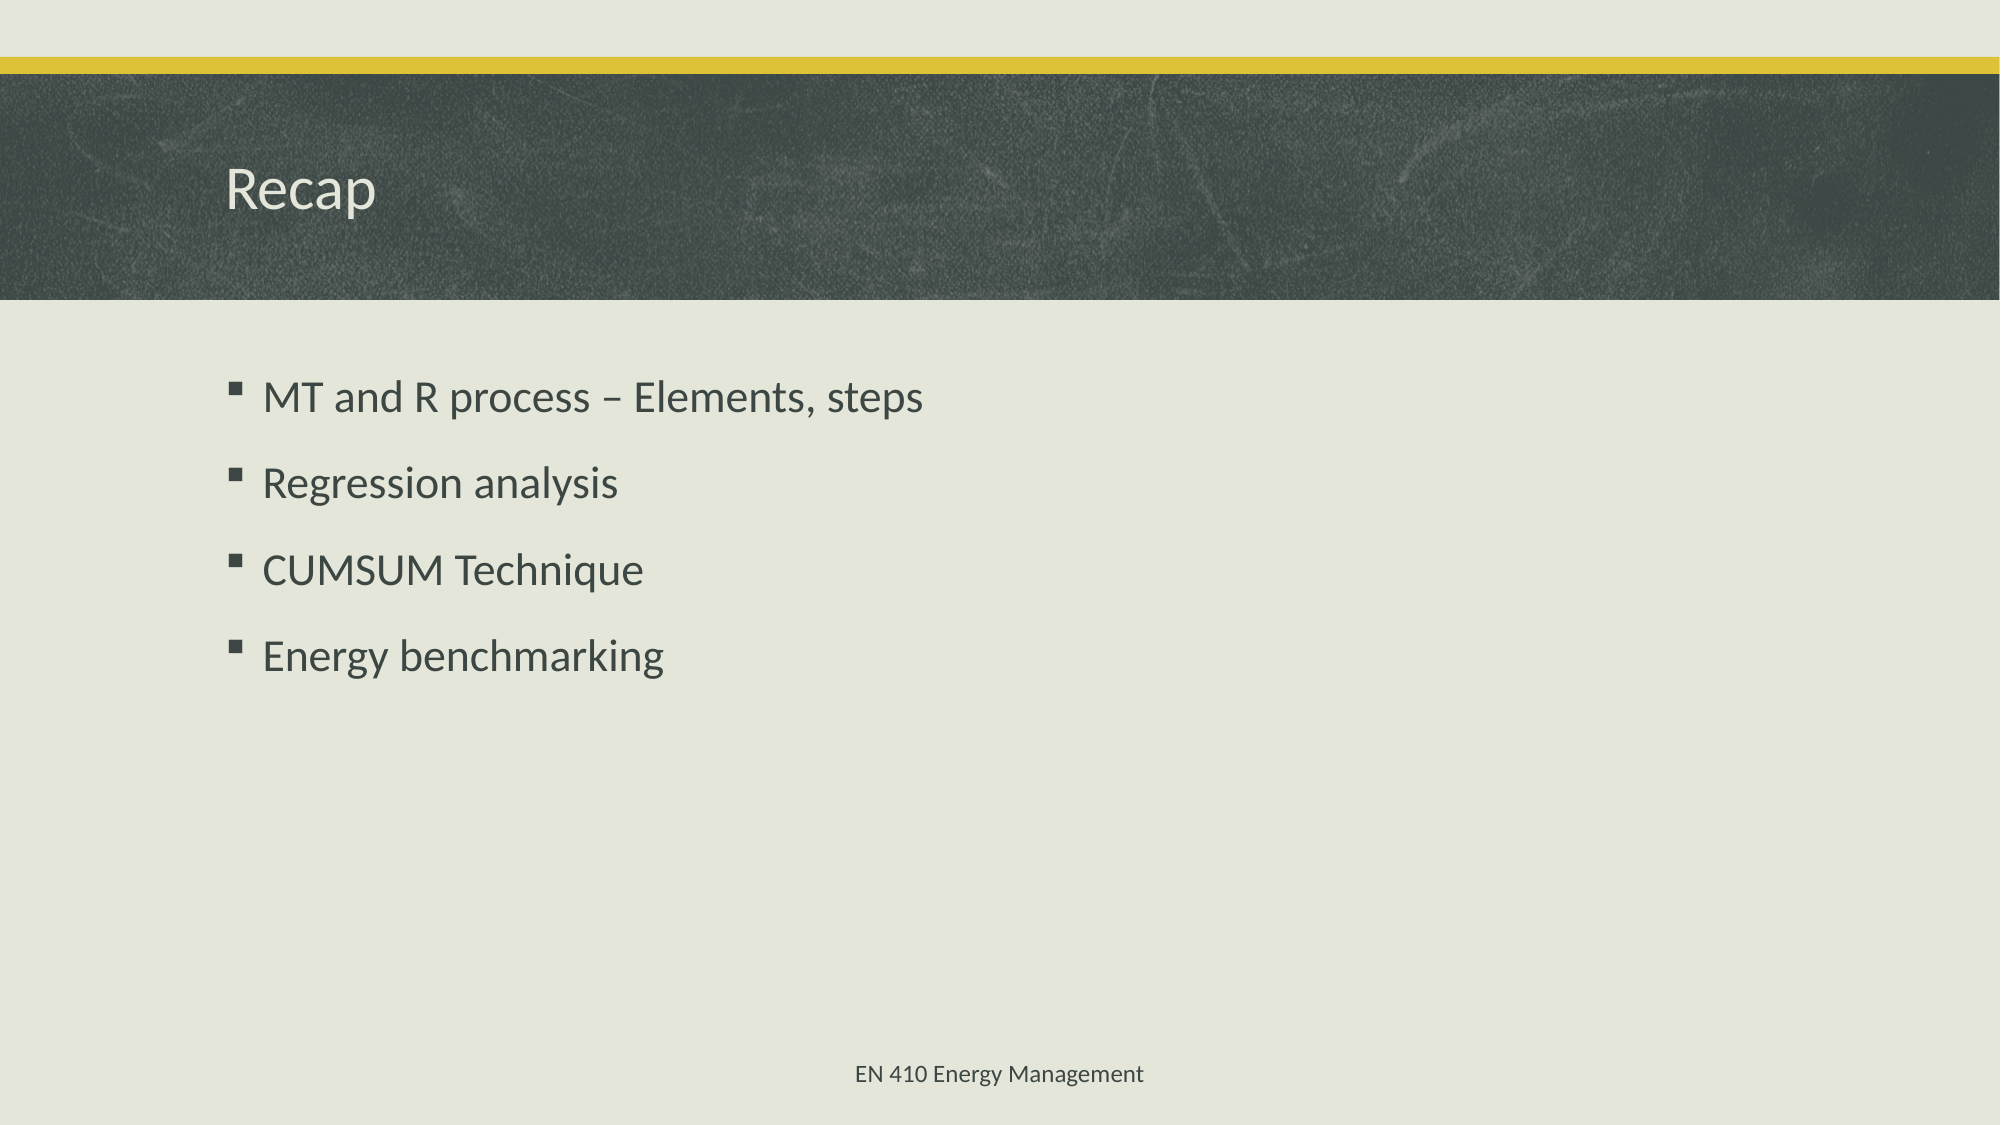

# Recap
MT and R process – Elements, steps
Regression analysis
CUMSUM Technique
Energy benchmarking
EN 410 Energy Management